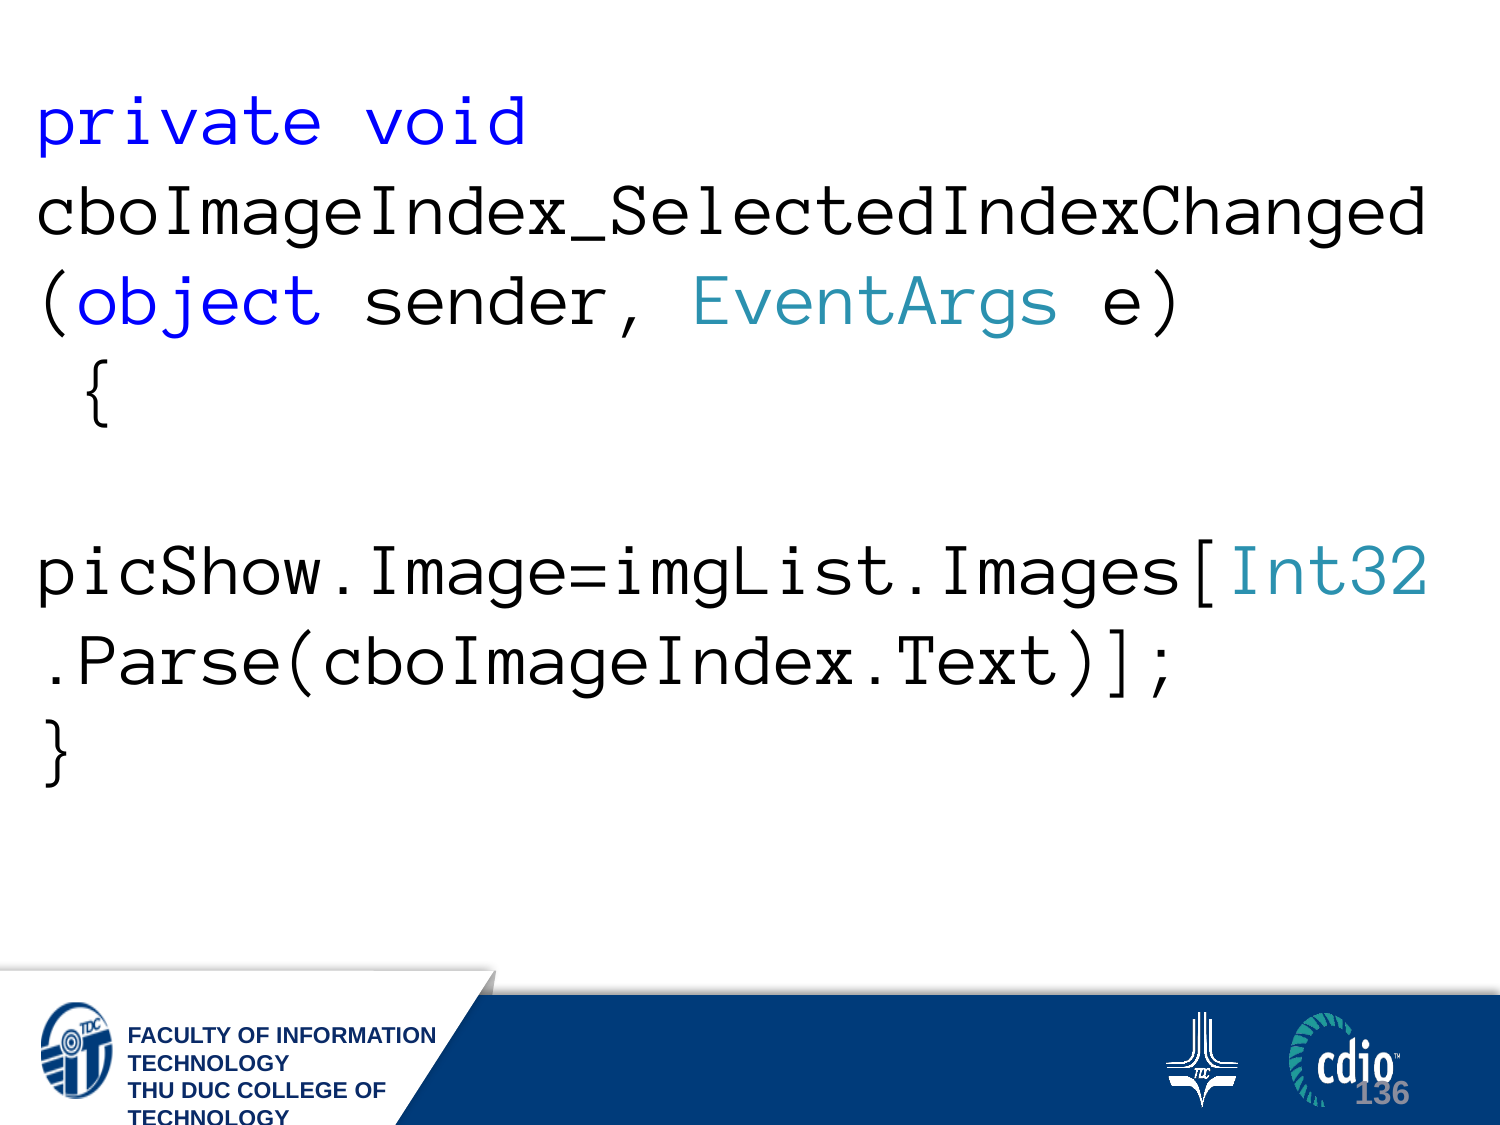

private void cboImageIndex_SelectedIndexChanged(object sender, EventArgs e)
 {
            picShow.Image=imgList.Images[Int32.Parse(cboImageIndex.Text)];
}
136